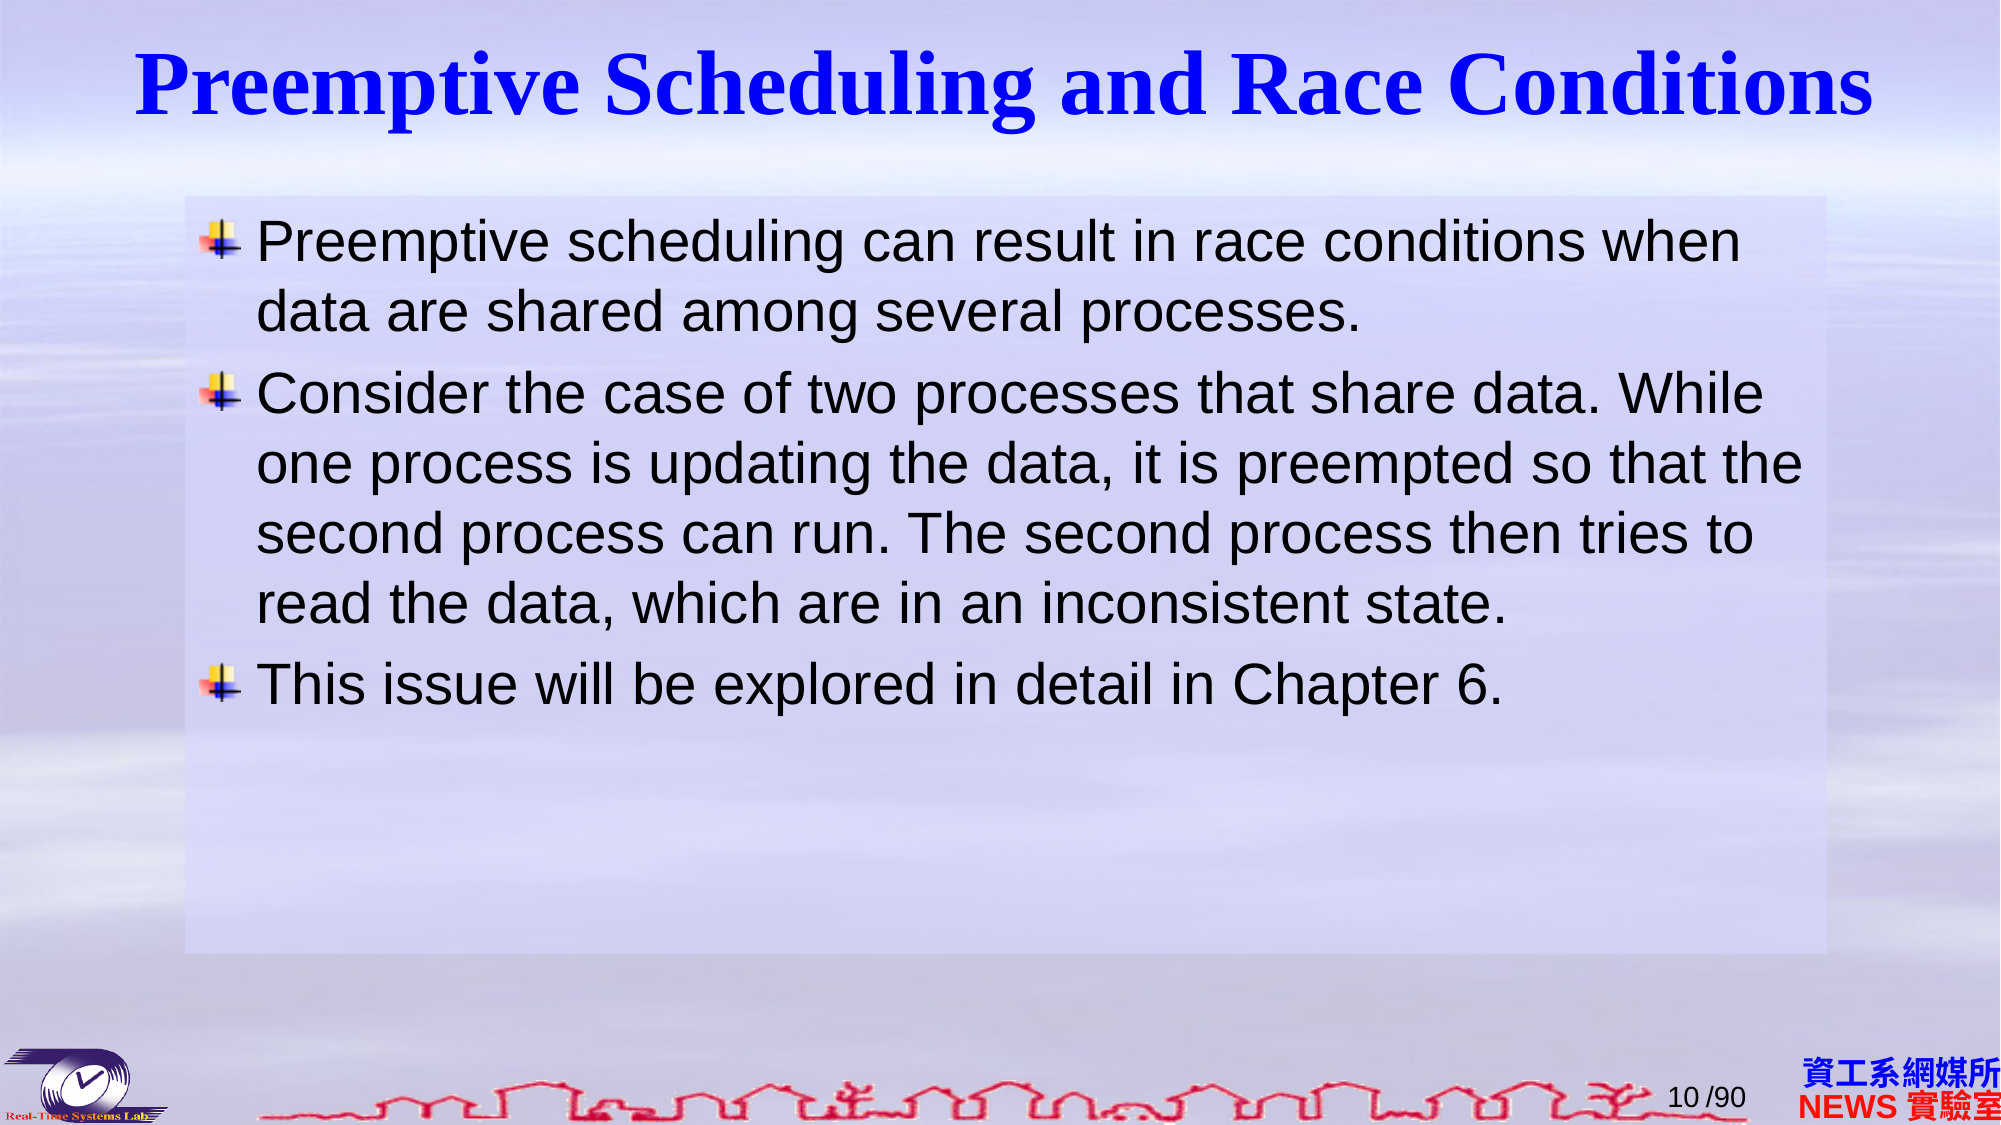

# Preemptive Scheduling and Race Conditions
Preemptive scheduling can result in race conditions when data are shared among several processes.
Consider the case of two processes that share data. While one process is updating the data, it is preempted so that the second process can run. The second process then tries to read the data, which are in an inconsistent state.
This issue will be explored in detail in Chapter 6.
10
/90